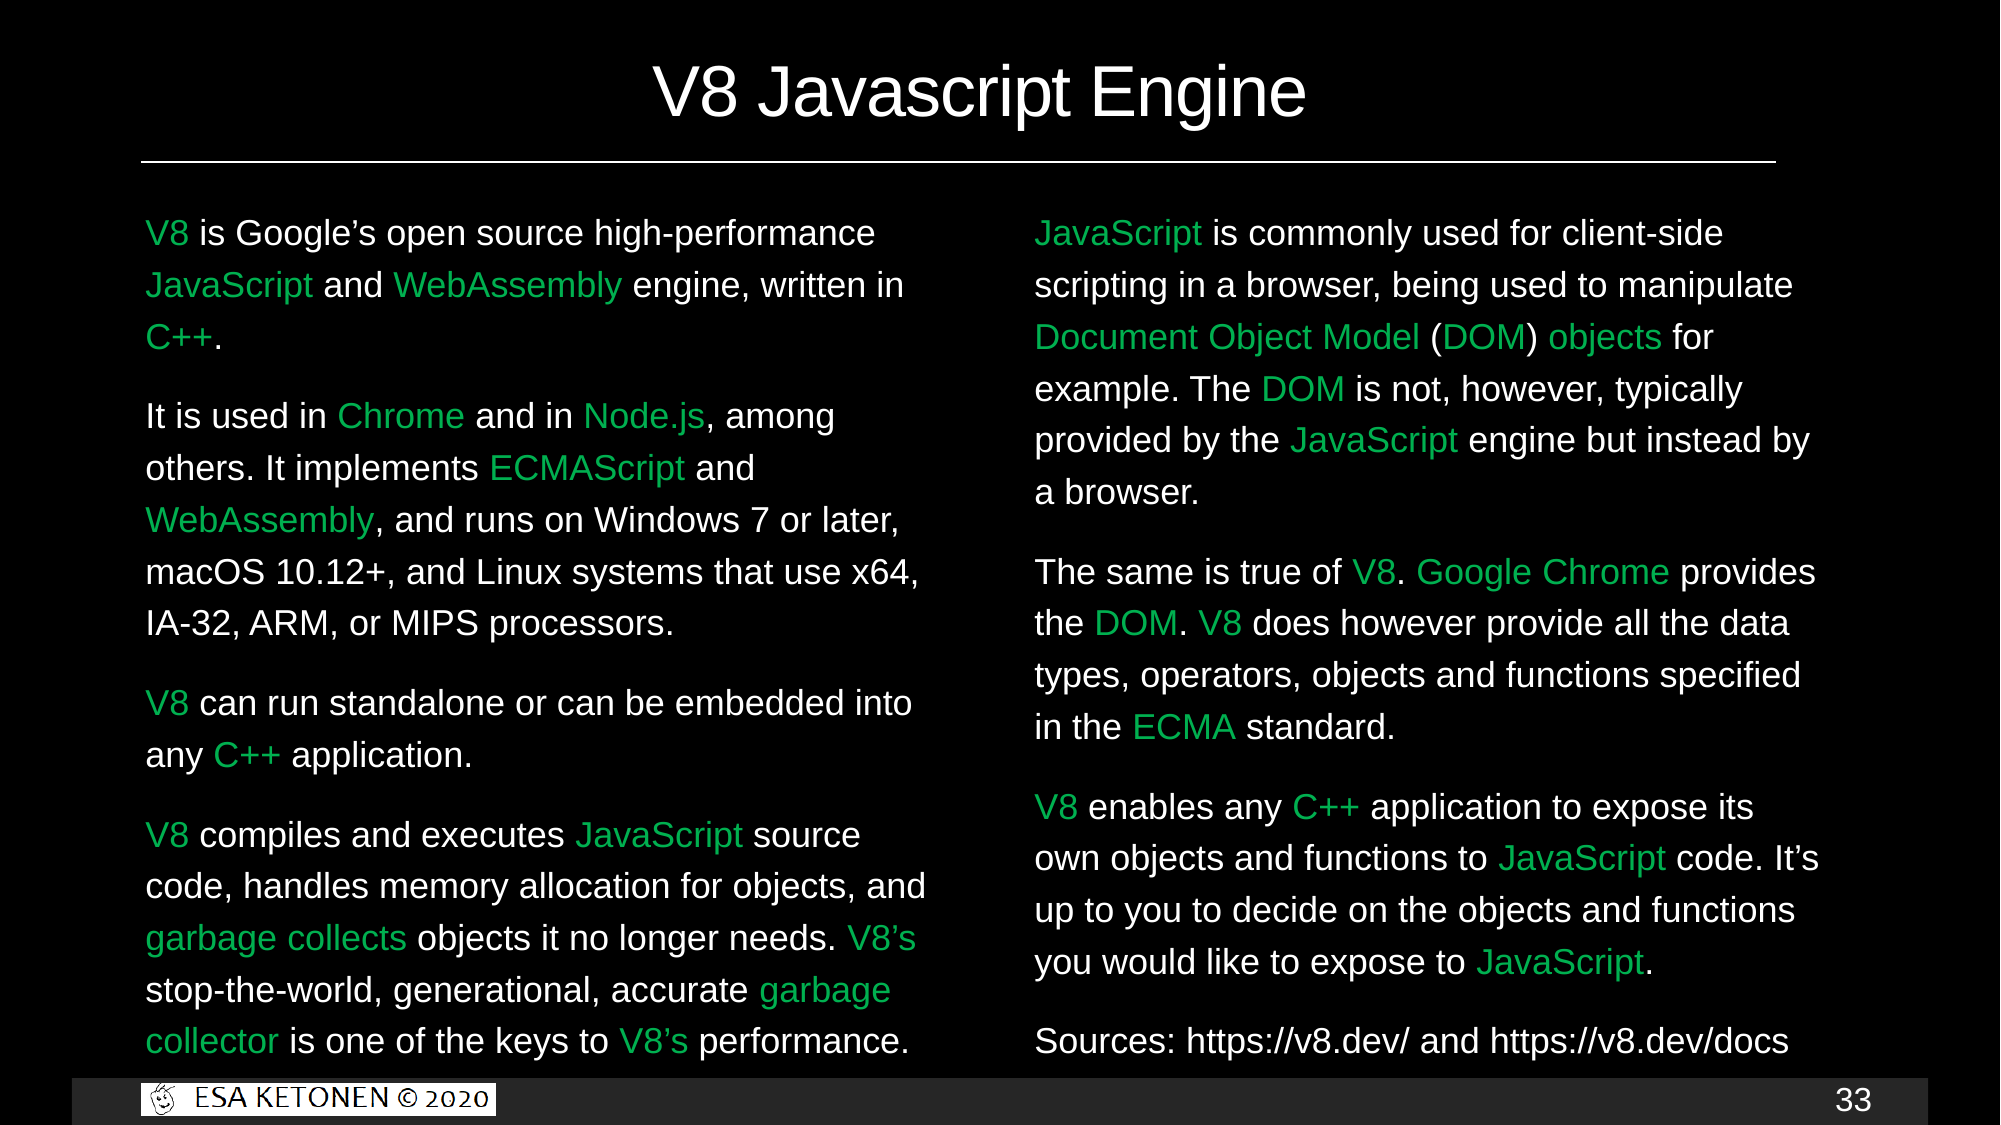

# V8 Javascript Engine
V8 is Google’s open source high-performance JavaScript and WebAssembly engine, written in C++.
It is used in Chrome and in Node.js, among others. It implements ECMAScript and WebAssembly, and runs on Windows 7 or later, macOS 10.12+, and Linux systems that use x64, IA-32, ARM, or MIPS processors.
V8 can run standalone or can be embedded into any C++ application.
V8 compiles and executes JavaScript source code, handles memory allocation for objects, and garbage collects objects it no longer needs. V8’s stop-the-world, generational, accurate garbage collector is one of the keys to V8’s performance.

JavaScript is commonly used for client-side scripting in a browser, being used to manipulate Document Object Model (DOM) objects for example. The DOM is not, however, typically provided by the JavaScript engine but instead by a browser.
The same is true of V8. Google Chrome provides the DOM. V8 does however provide all the data types, operators, objects and functions specified in the ECMA standard.
V8 enables any C++ application to expose its own objects and functions to JavaScript code. It’s up to you to decide on the objects and functions you would like to expose to JavaScript.
Sources: https://v8.dev/ and https://v8.dev/docs

33